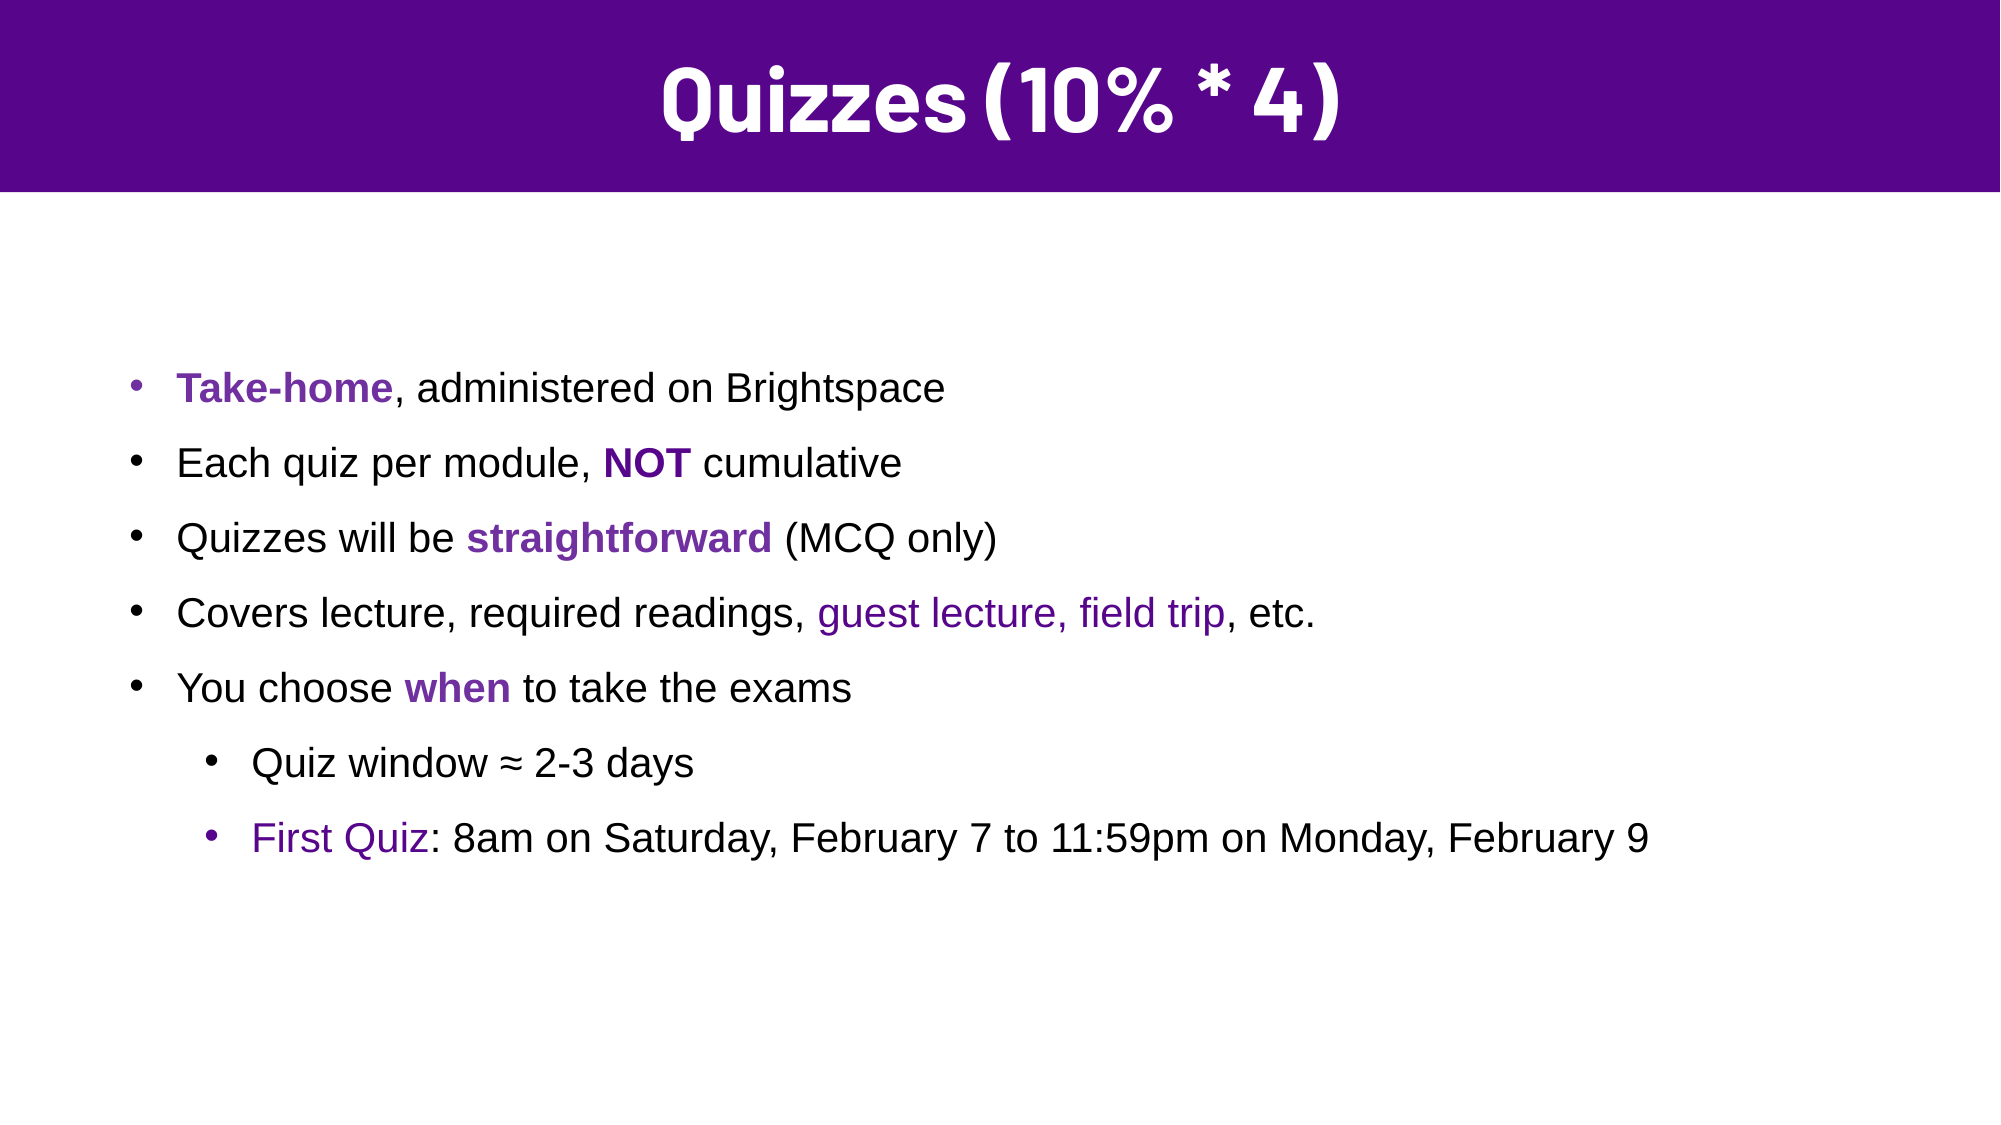

Quizzes (10% * 4)
Take-home, administered on Brightspace
Each quiz per module, NOT cumulative
Quizzes will be straightforward (MCQ only)
Covers lecture, required readings, guest lecture, field trip, etc.
You choose when to take the exams
Quiz window ≈ 2-3 days
First Quiz: 8am on Saturday, February 7 to 11:59pm on Monday, February 9